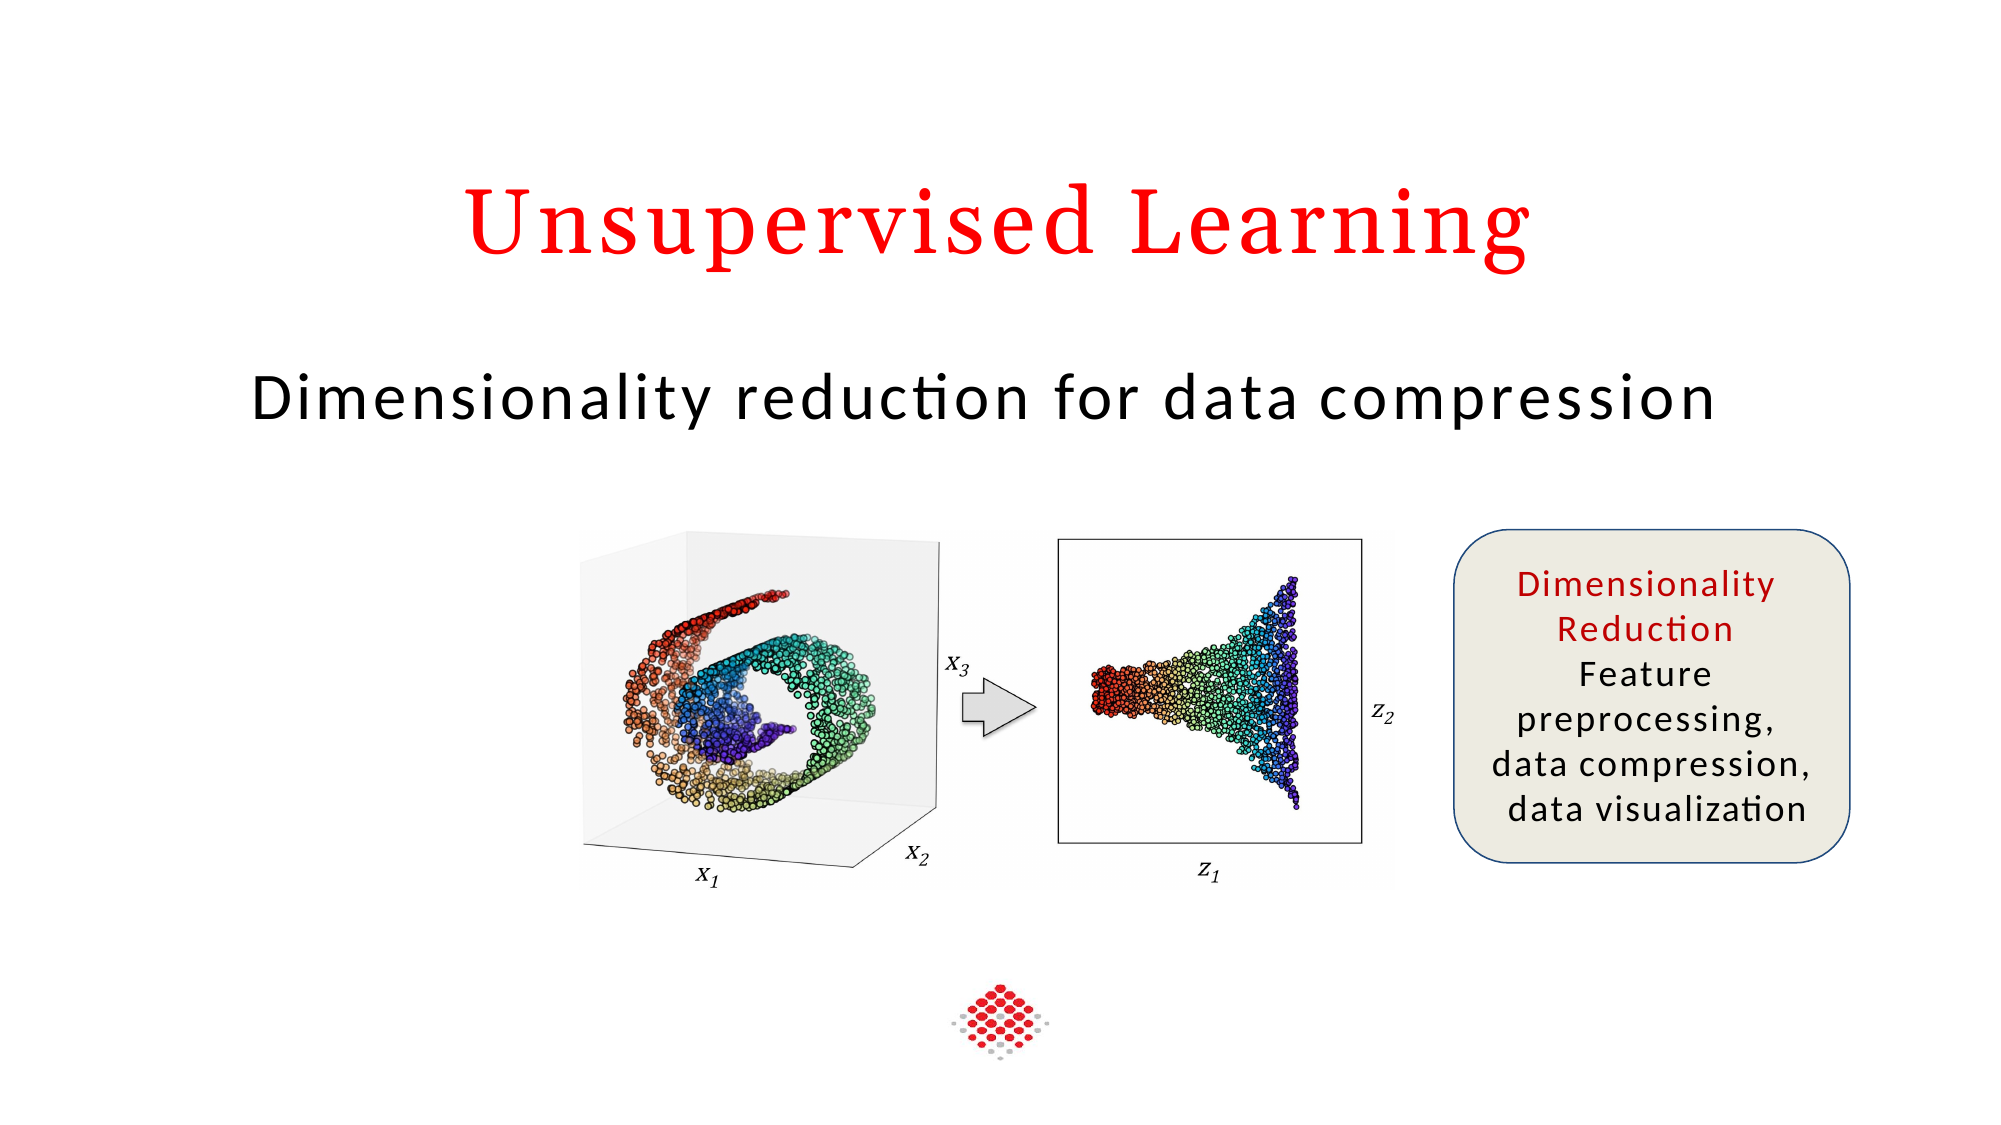

# Unsupervised Learning
Dimensionality reduction for data compression

Dimensionality  Reduction  Feature  preprocessing,  data compression,  data visualization